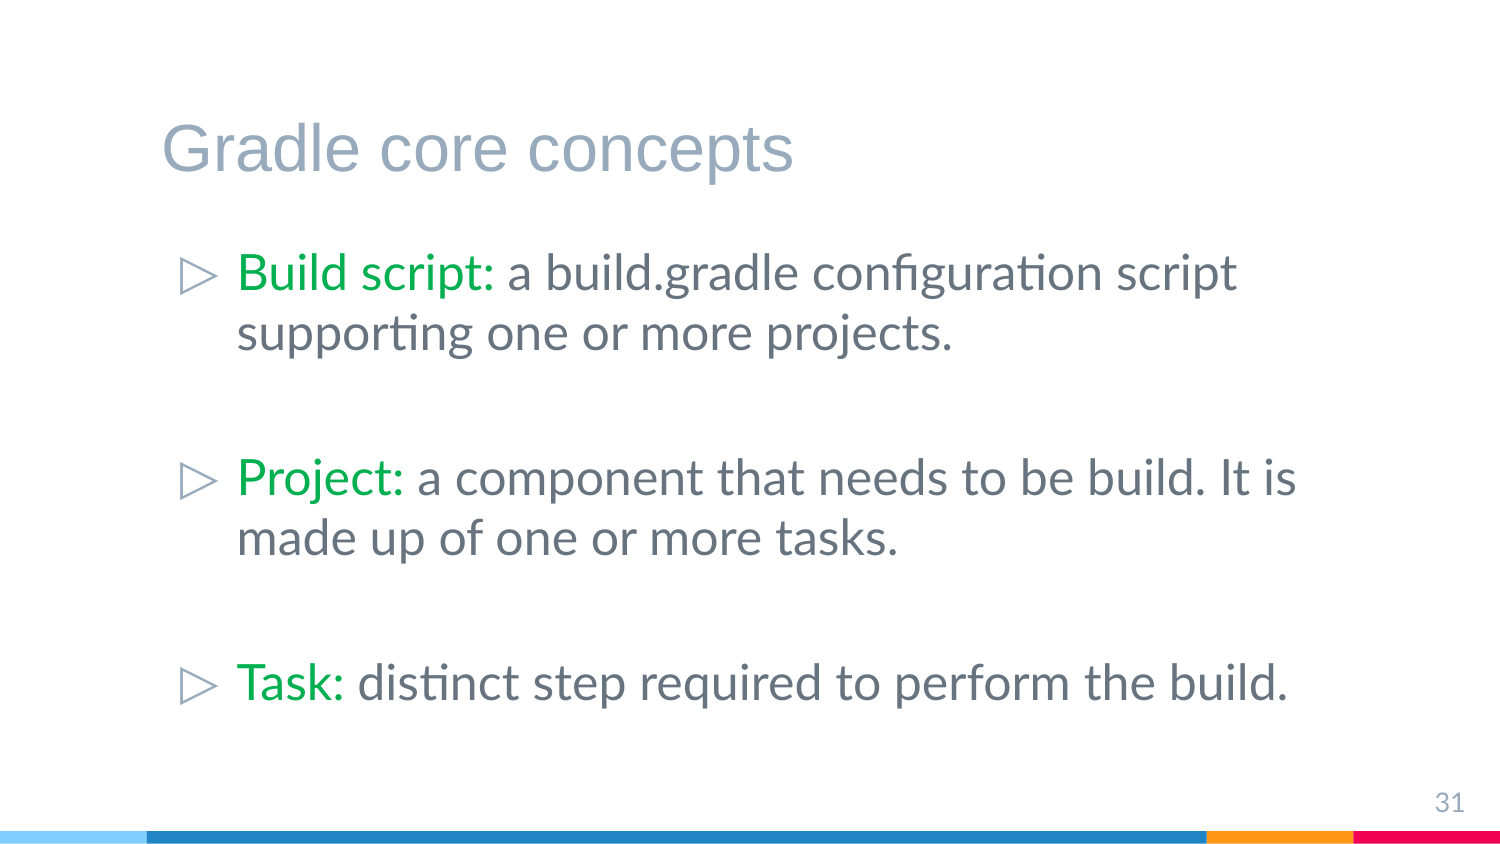

# Gradle core concepts
Build script: a build.gradle configuration script supporting one or more projects.

Project: a component that needs to be build. It is made up of one or more tasks.

Task: distinct step required to perform the build.
31